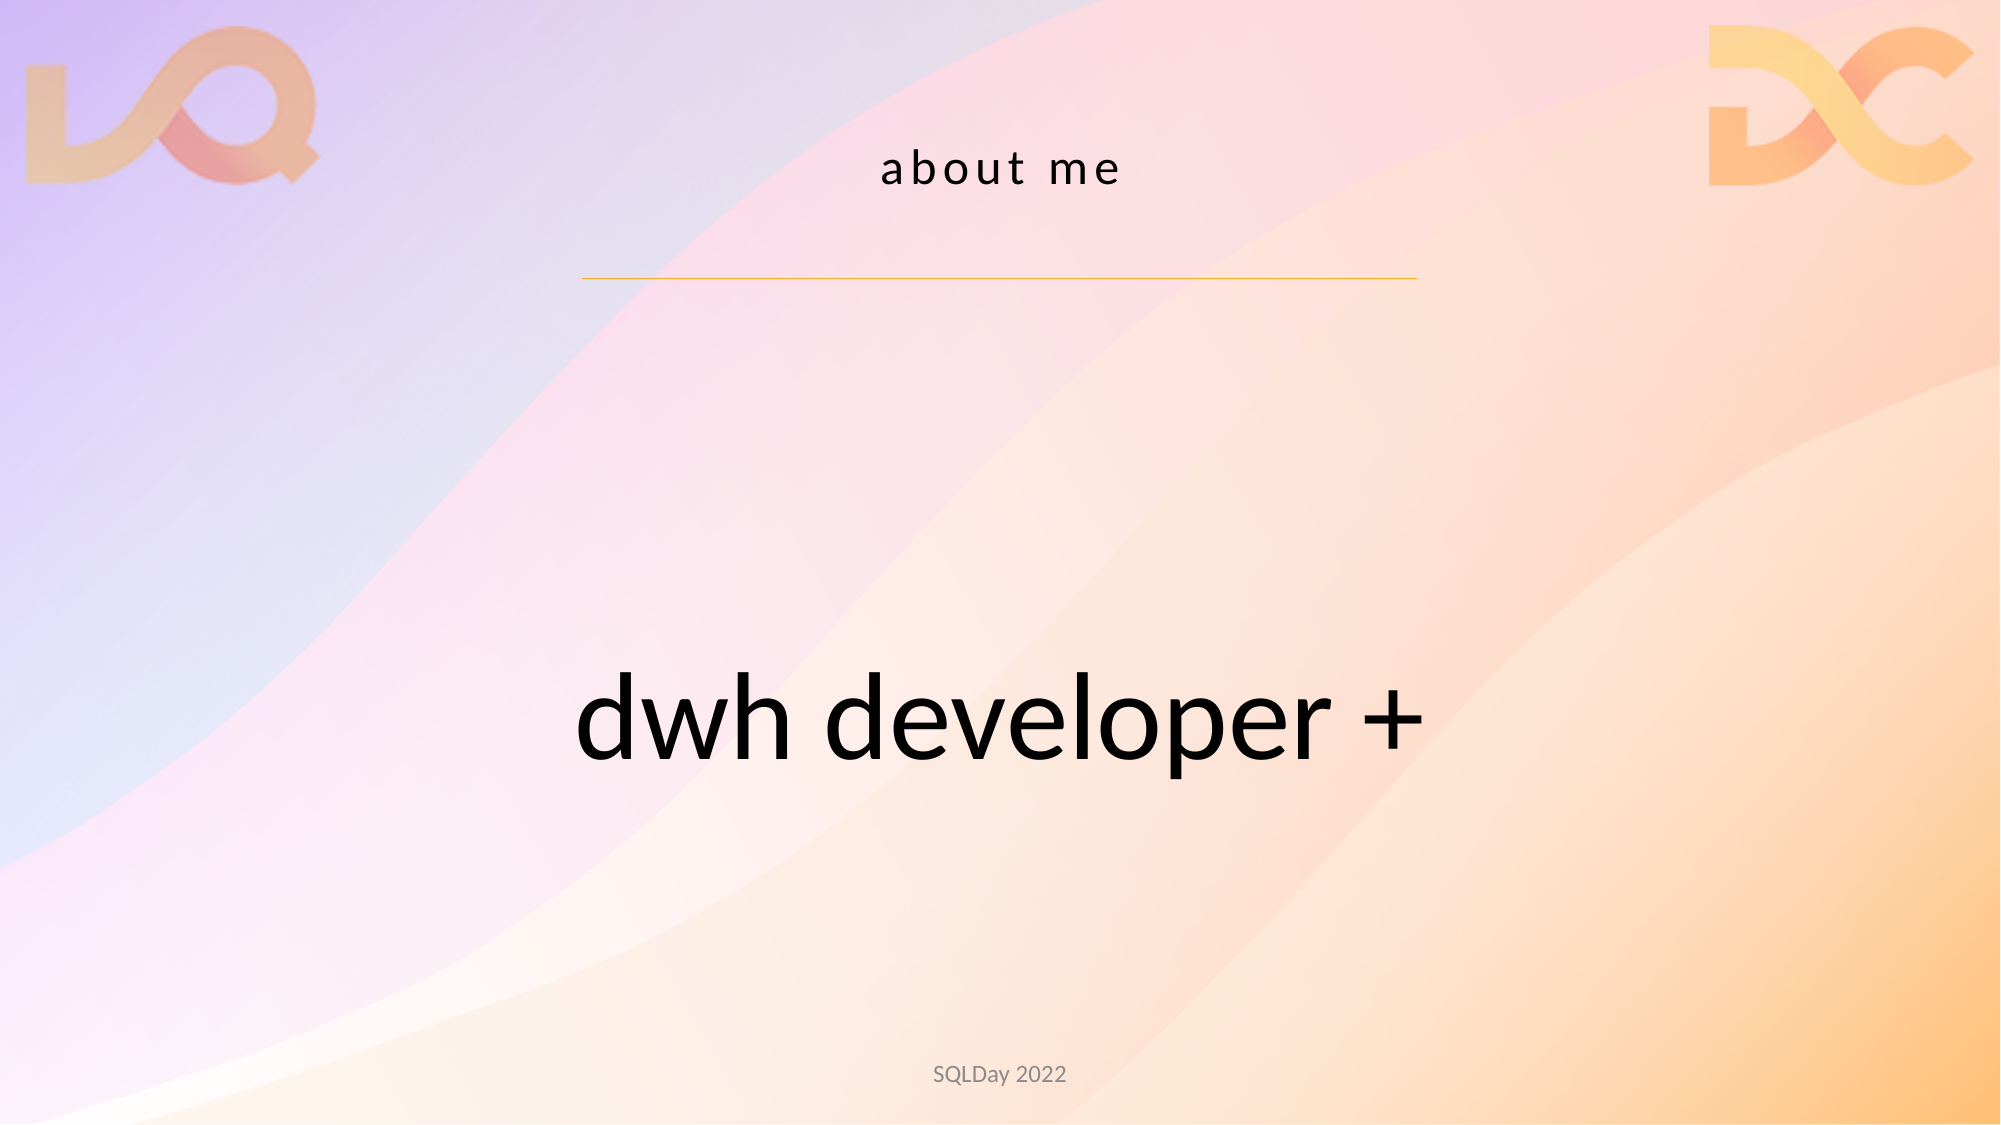

# about me
dwh developer +
SQLDay 2022